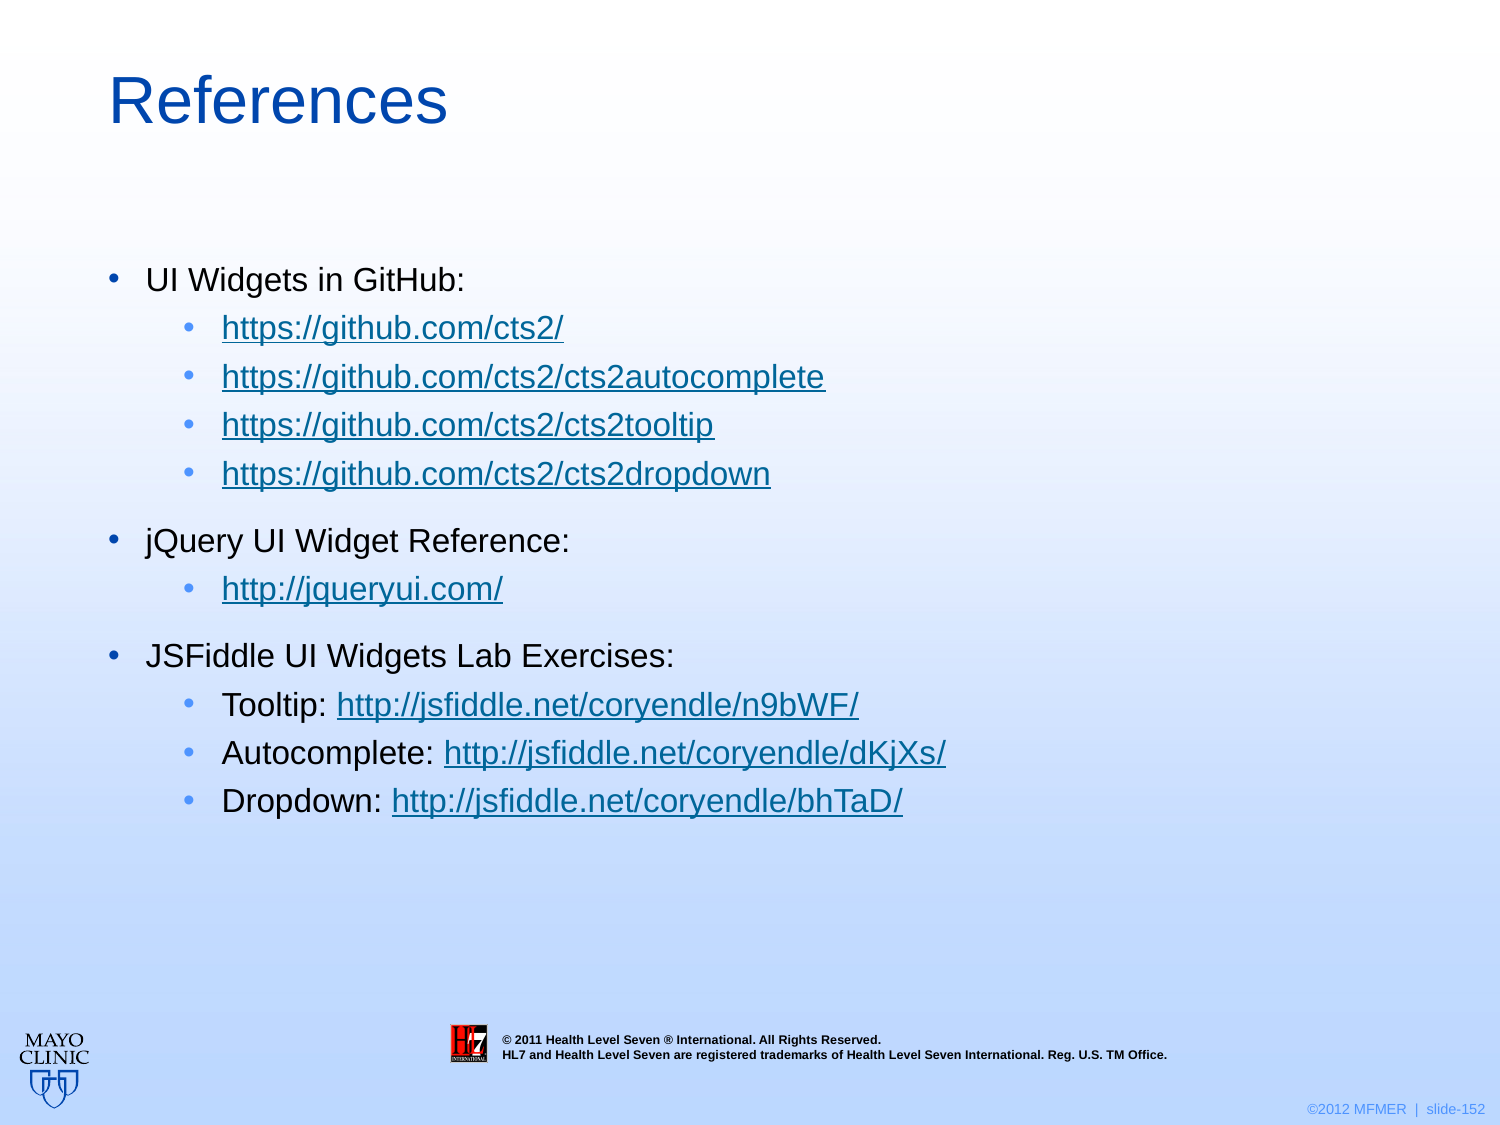

# References
UI Widgets in GitHub:
https://github.com/cts2/
https://github.com/cts2/cts2autocomplete
https://github.com/cts2/cts2tooltip
https://github.com/cts2/cts2dropdown
jQuery UI Widget Reference:
http://jqueryui.com/
JSFiddle UI Widgets Lab Exercises:
Tooltip: http://jsfiddle.net/coryendle/n9bWF/
Autocomplete: http://jsfiddle.net/coryendle/dKjXs/
Dropdown: http://jsfiddle.net/coryendle/bhTaD/